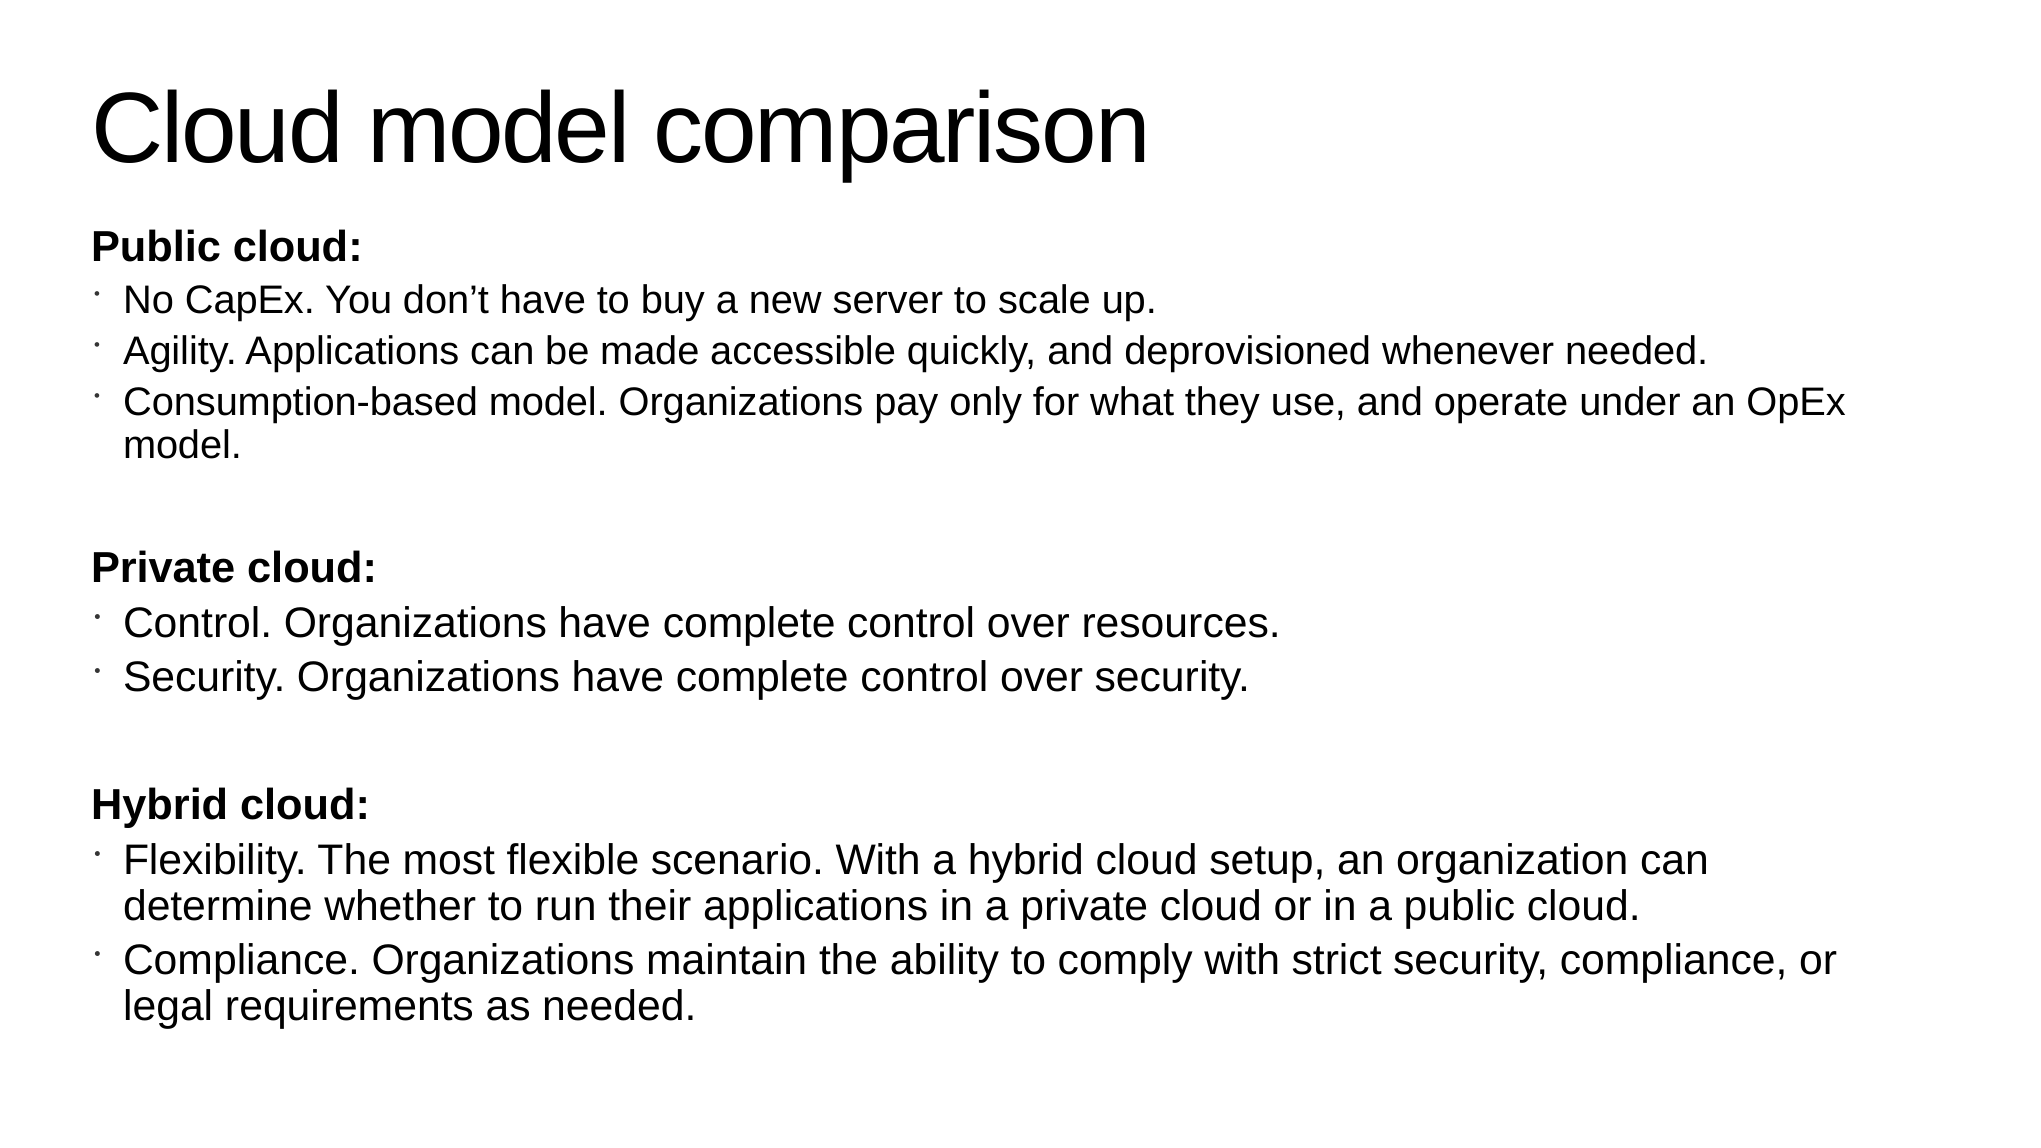

# Cloud model comparison
Public cloud:
No CapEx. You don’t have to buy a new server to scale up.
Agility. Applications can be made accessible quickly, and deprovisioned whenever needed.
Consumption-based model. Organizations pay only for what they use, and operate under an OpEx model.

Private cloud:
Control. Organizations have complete control over resources.
Security. Organizations have complete control over security.

Hybrid cloud:
Flexibility. The most flexible scenario. With a hybrid cloud setup, an organization can determine whether to run their applications in a private cloud or in a public cloud.
Compliance. Organizations maintain the ability to comply with strict security, compliance, or legal requirements as needed.